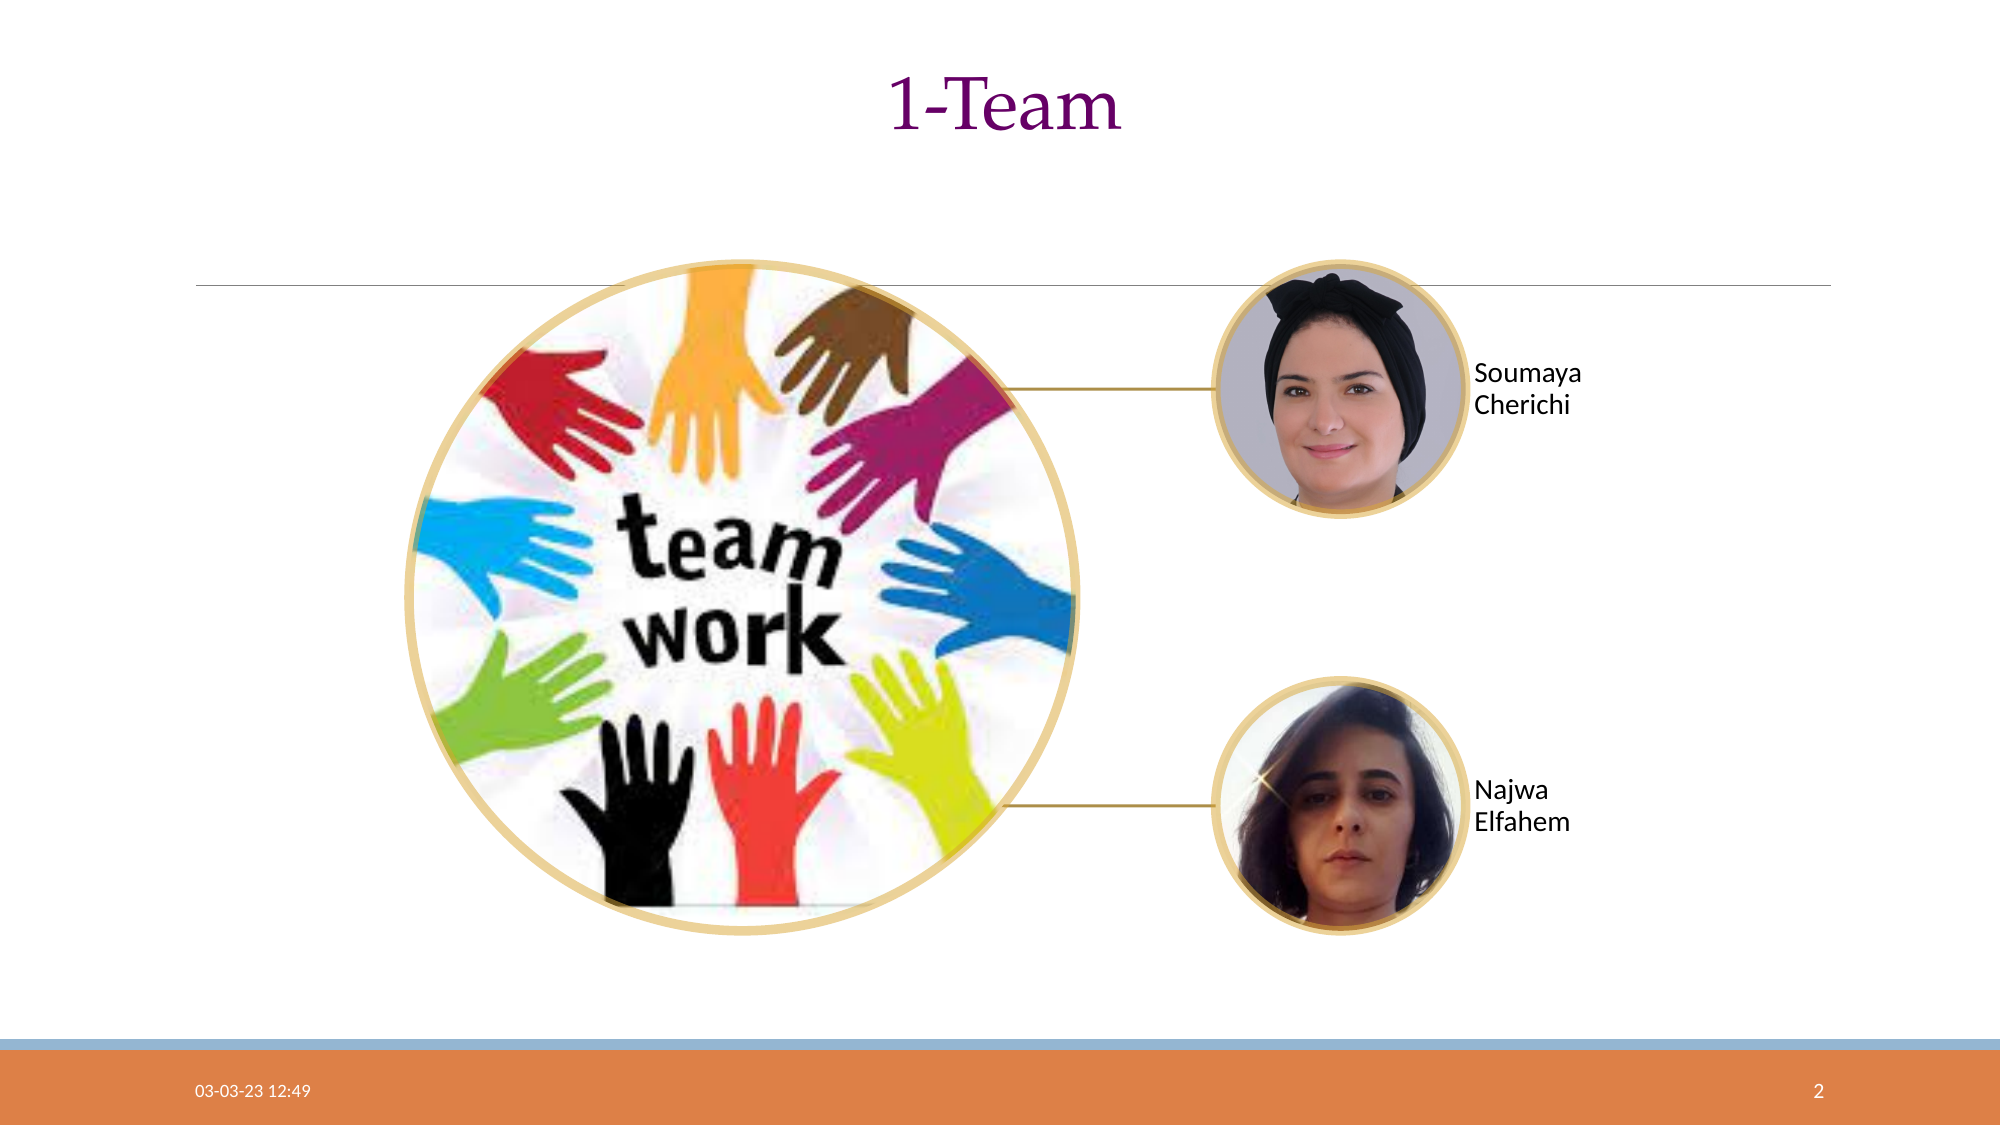

1-Team

Soumaya Cherichi

Najwa Elfahem

03-03-23 12:49
2